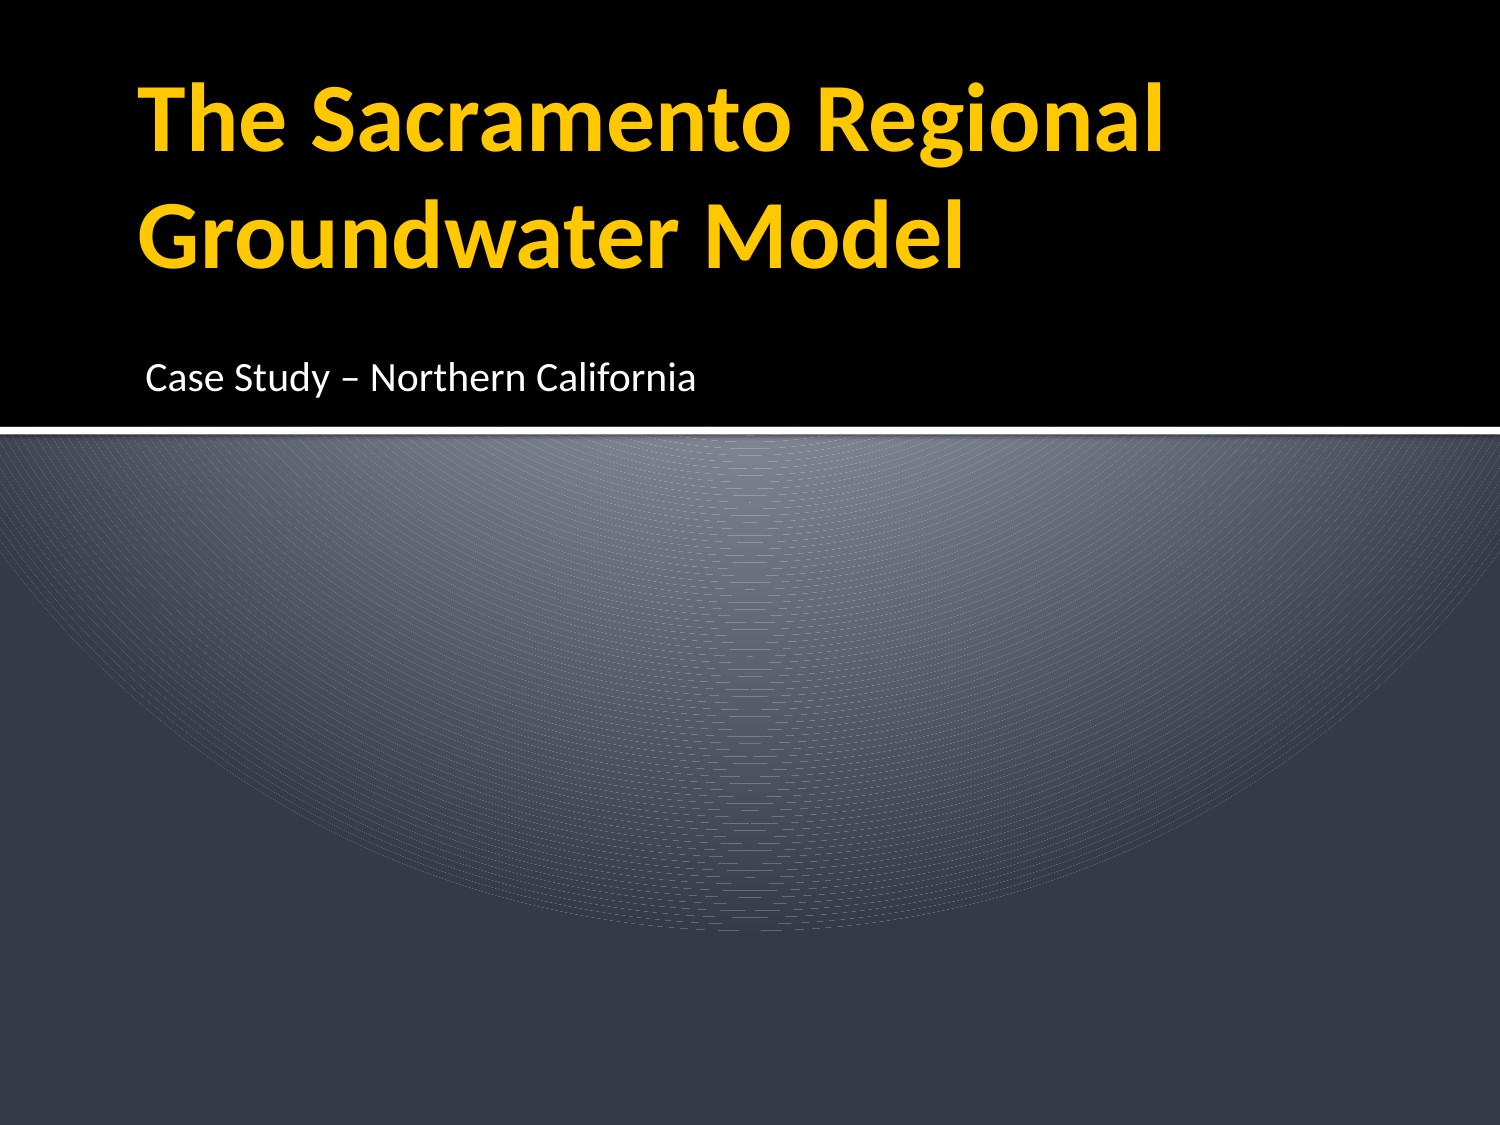

# The Sacramento Regional Groundwater Model

Case Study – Northern California